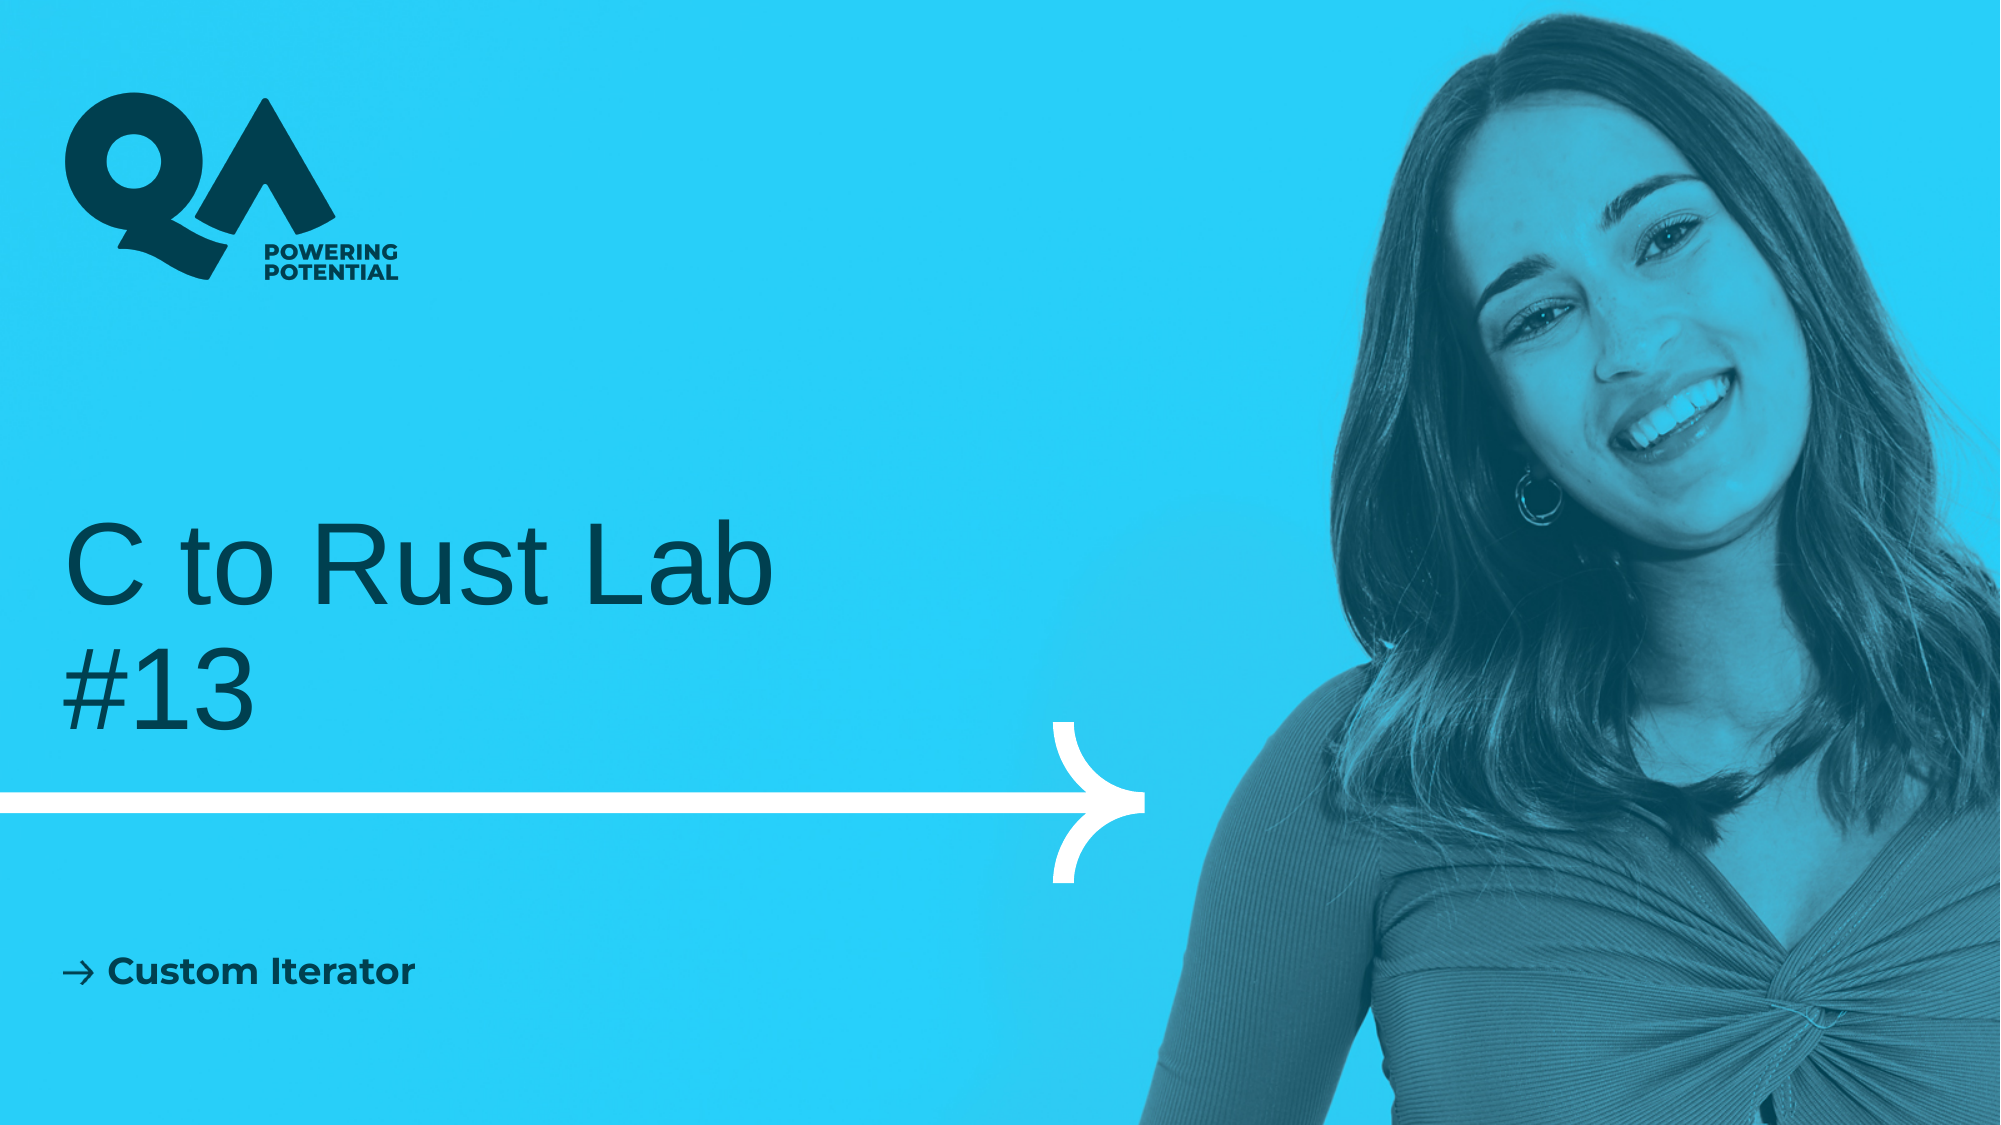

# C to Rust Lab #13
Custom Iterator